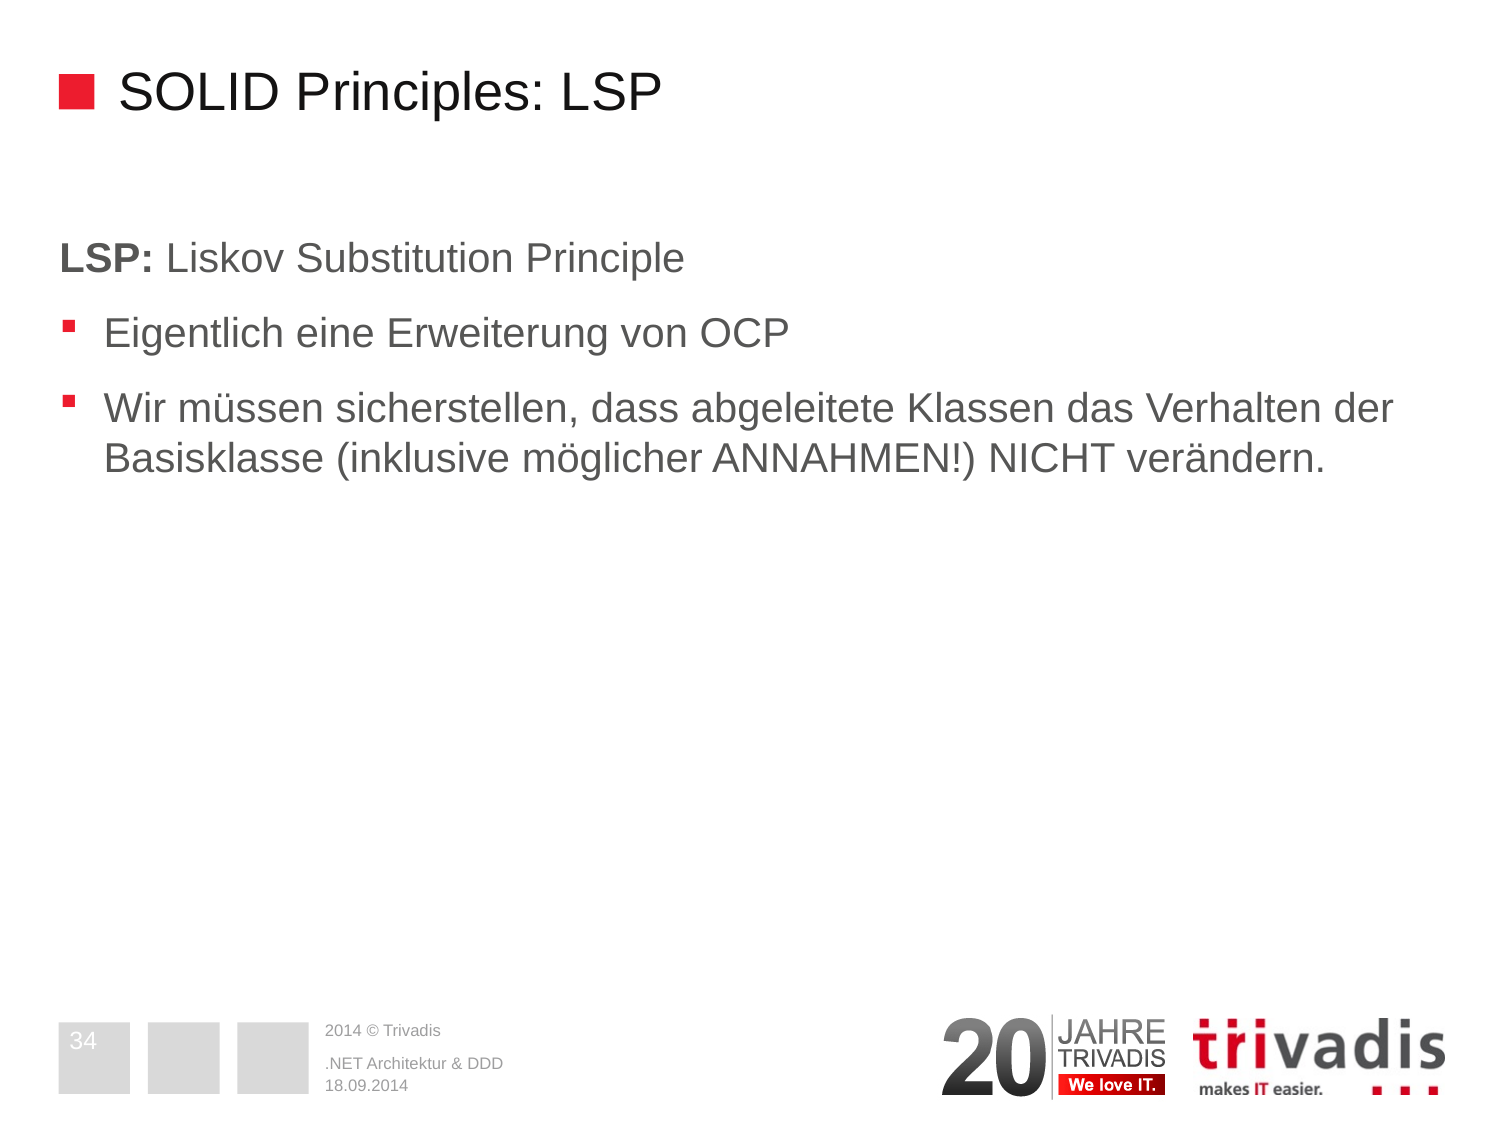

# SOLID Principles: LSP
LSP: Liskov Substitution Principle
Eigentlich eine Erweiterung von OCP
Wir müssen sicherstellen, dass abgeleitete Klassen das Verhalten der Basisklasse (inklusive möglicher ANNAHMEN!) NICHT verändern.

34
.NET Architektur & DDD
18.09.2014